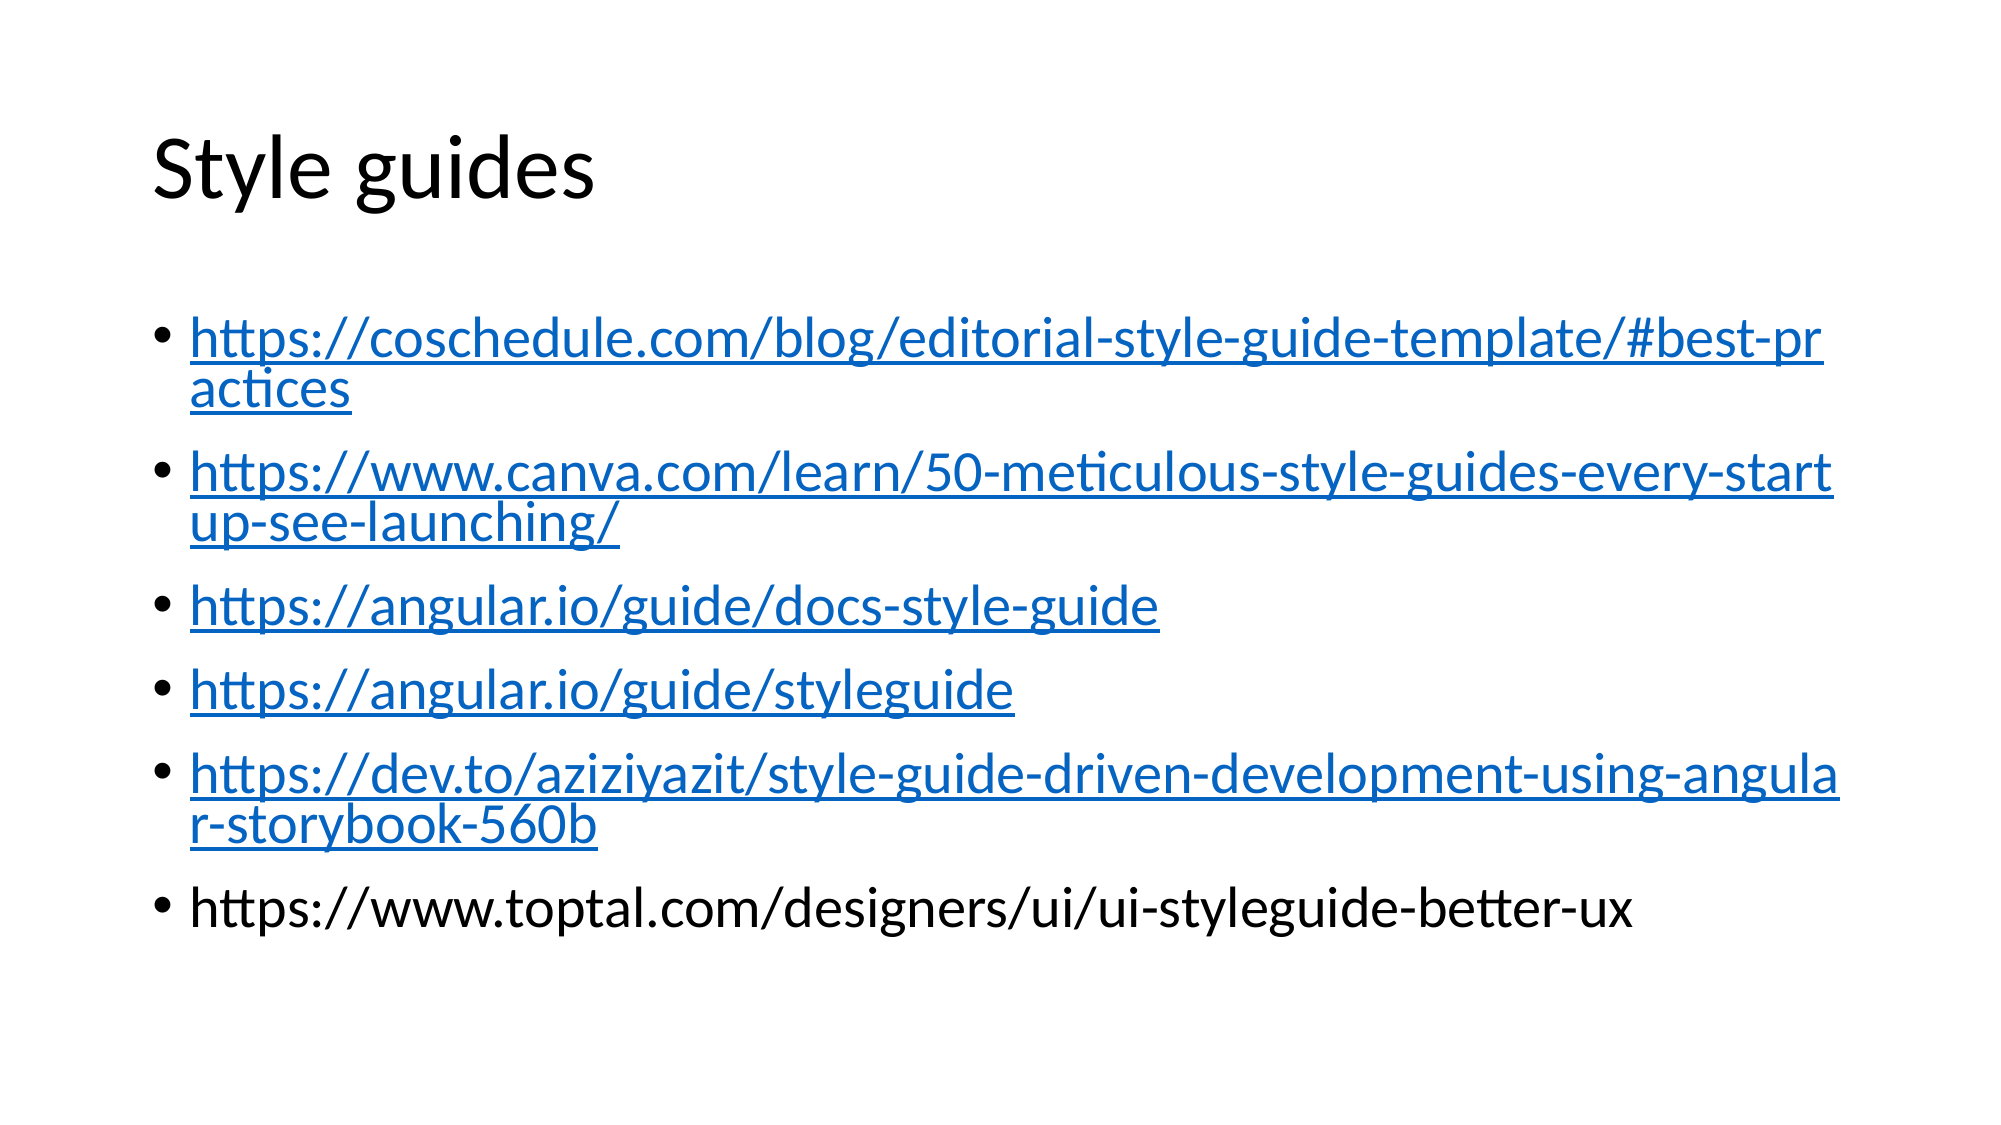

# Style guides
https://coschedule.com/blog/editorial-style-guide-template/#best-practices
https://www.canva.com/learn/50-meticulous-style-guides-every-startup-see-launching/
https://angular.io/guide/docs-style-guide
https://angular.io/guide/styleguide
https://dev.to/aziziyazit/style-guide-driven-development-using-angular-storybook-560b
https://www.toptal.com/designers/ui/ui-styleguide-better-ux